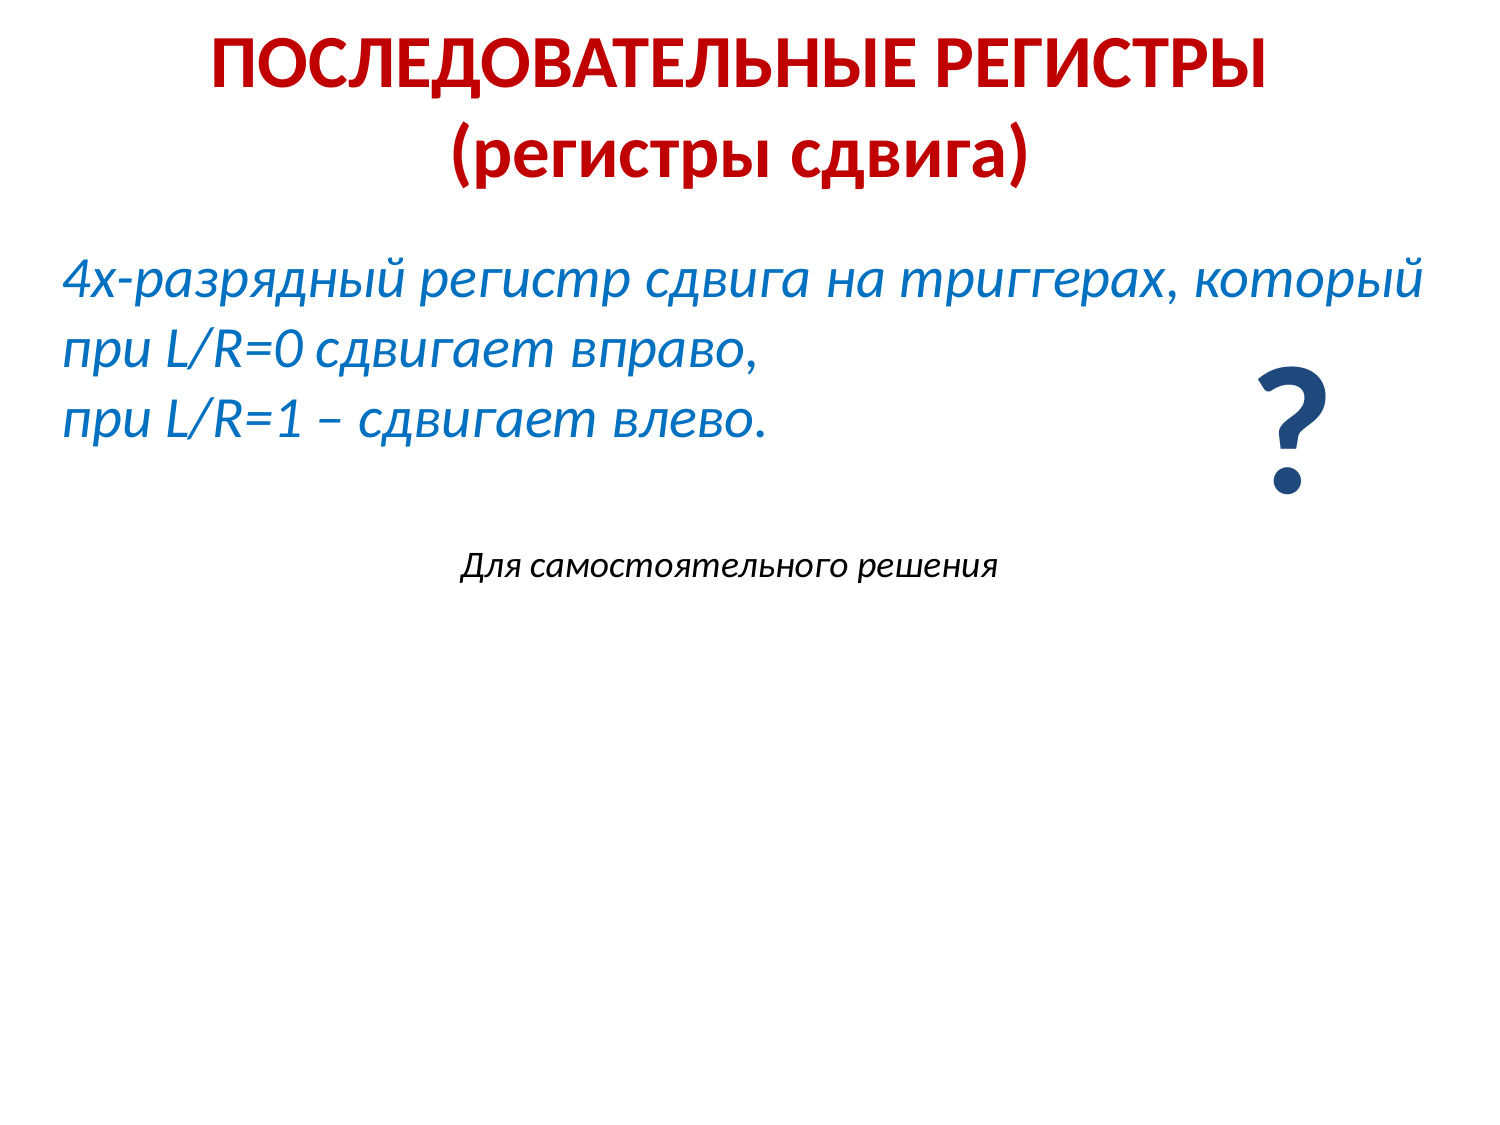

# ПОСЛЕДОВАТЕЛЬНЫЕ РЕГИСТРЫ (регистры сдвига)
4х-разрядный регистр сдвига на триггерах, который
при L/R=0 сдвигает вправо,
при L/R=1 – сдвигает влево.
?
Для самостоятельного решения